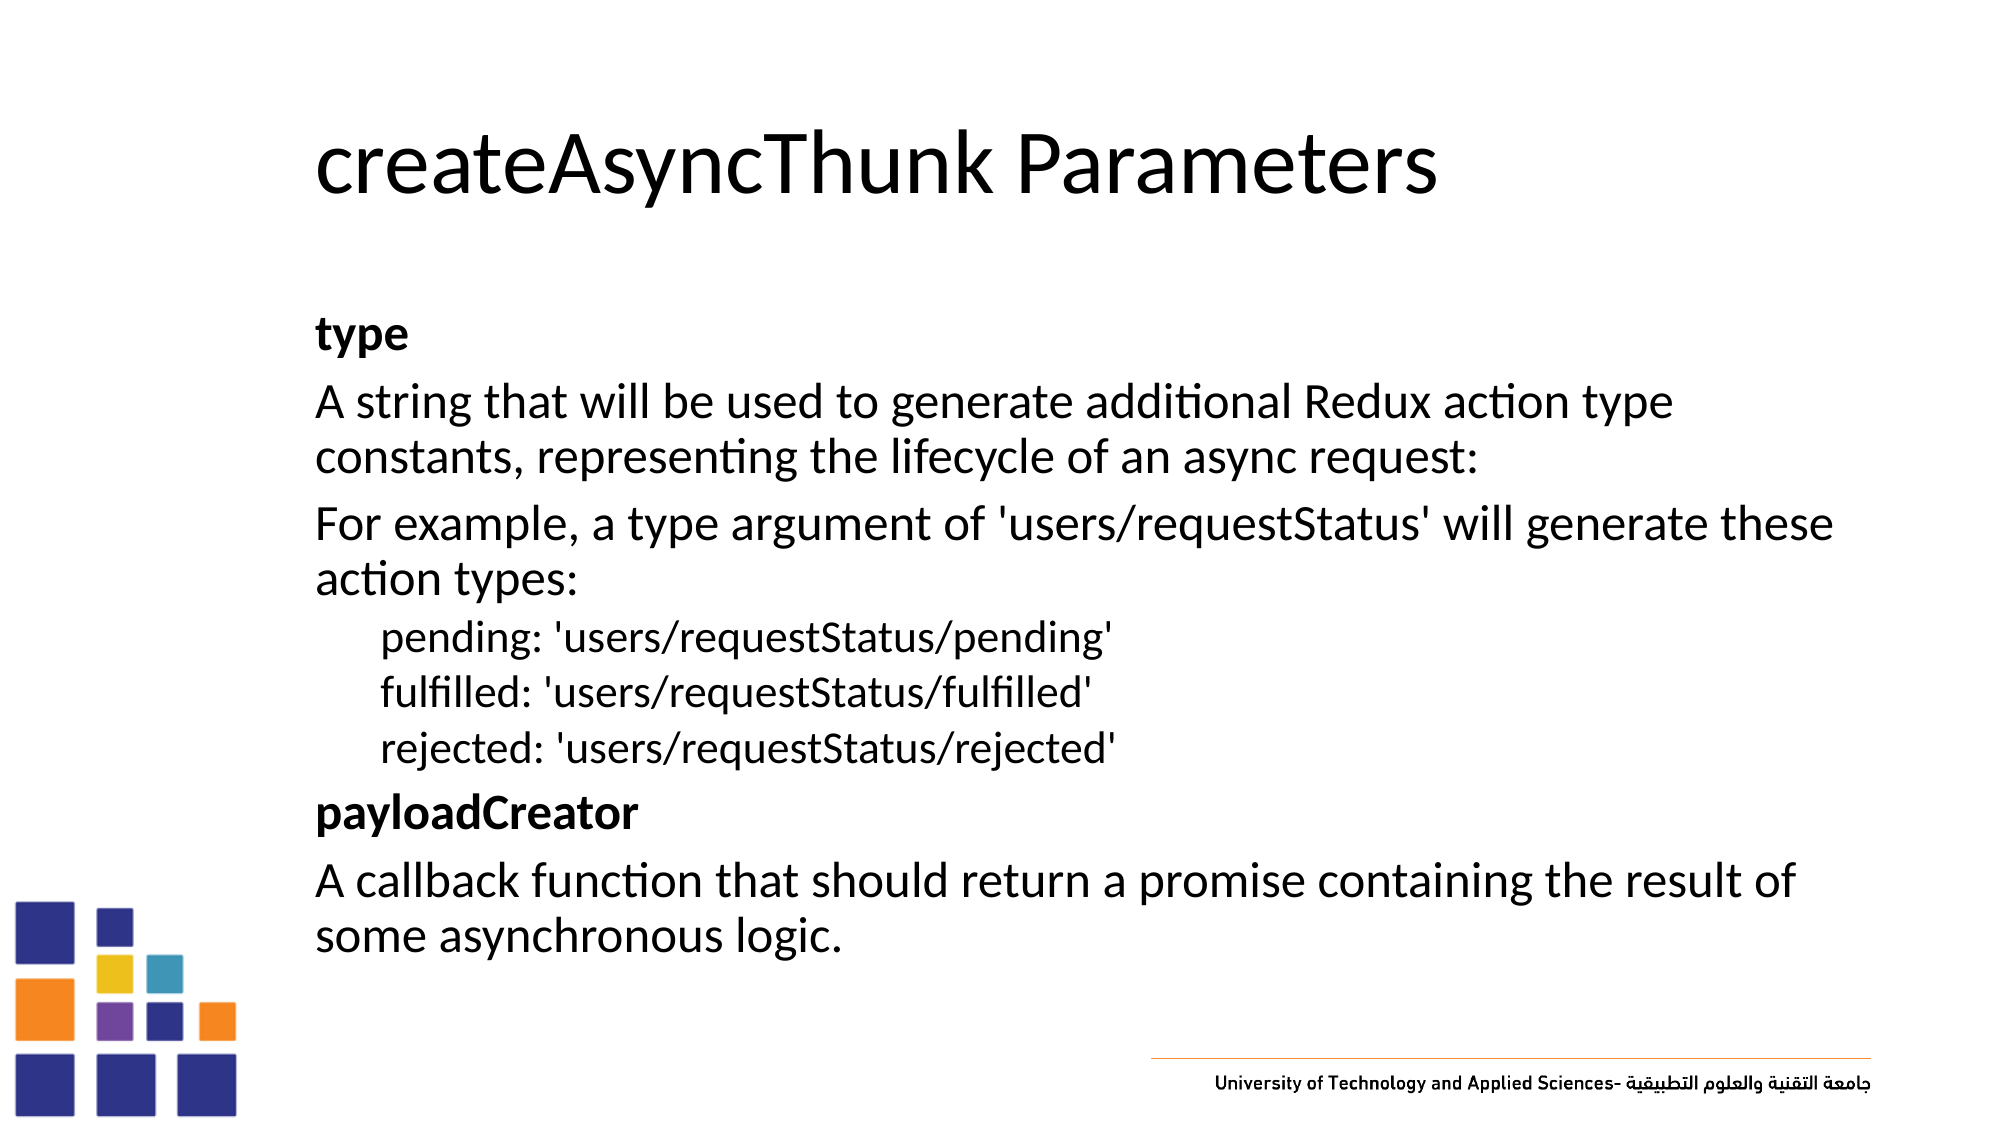

# createAsyncThunk Parameters
type
A string that will be used to generate additional Redux action type constants, representing the lifecycle of an async request:
For example, a type argument of 'users/requestStatus' will generate these action types:
pending: 'users/requestStatus/pending'
fulfilled: 'users/requestStatus/fulfilled'
rejected: 'users/requestStatus/rejected'
payloadCreator
A callback function that should return a promise containing the result of some asynchronous logic.